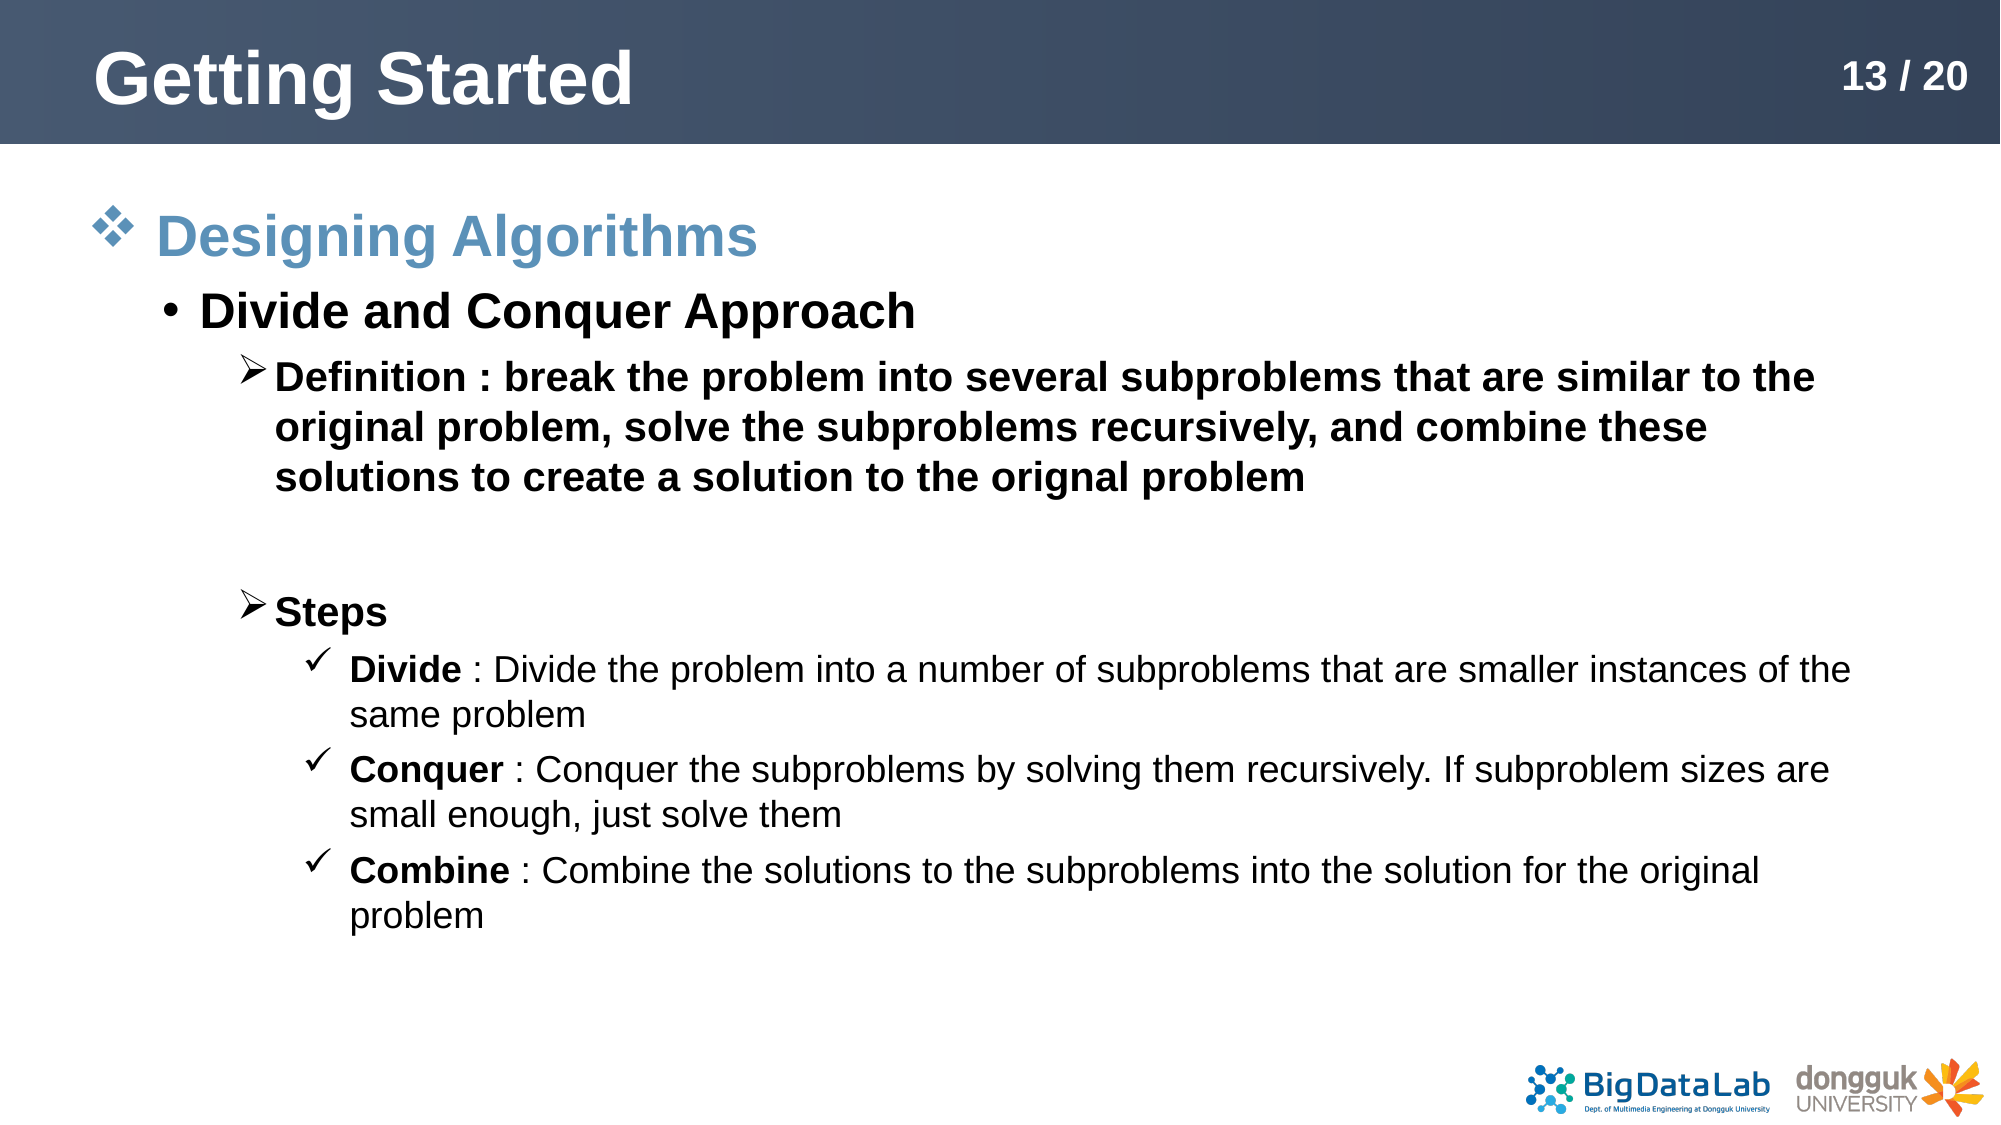

# Getting Started
13 / 20
 Designing Algorithms
Divide and Conquer Approach
Definition : break the problem into several subproblems that are similar to the original problem, solve the subproblems recursively, and combine these solutions to create a solution to the orignal problem

Steps
Divide : Divide the problem into a number of subproblems that are smaller instances of the same problem
Conquer : Conquer the subproblems by solving them recursively. If subproblem sizes are small enough, just solve them
Combine : Combine the solutions to the subproblems into the solution for the original problem